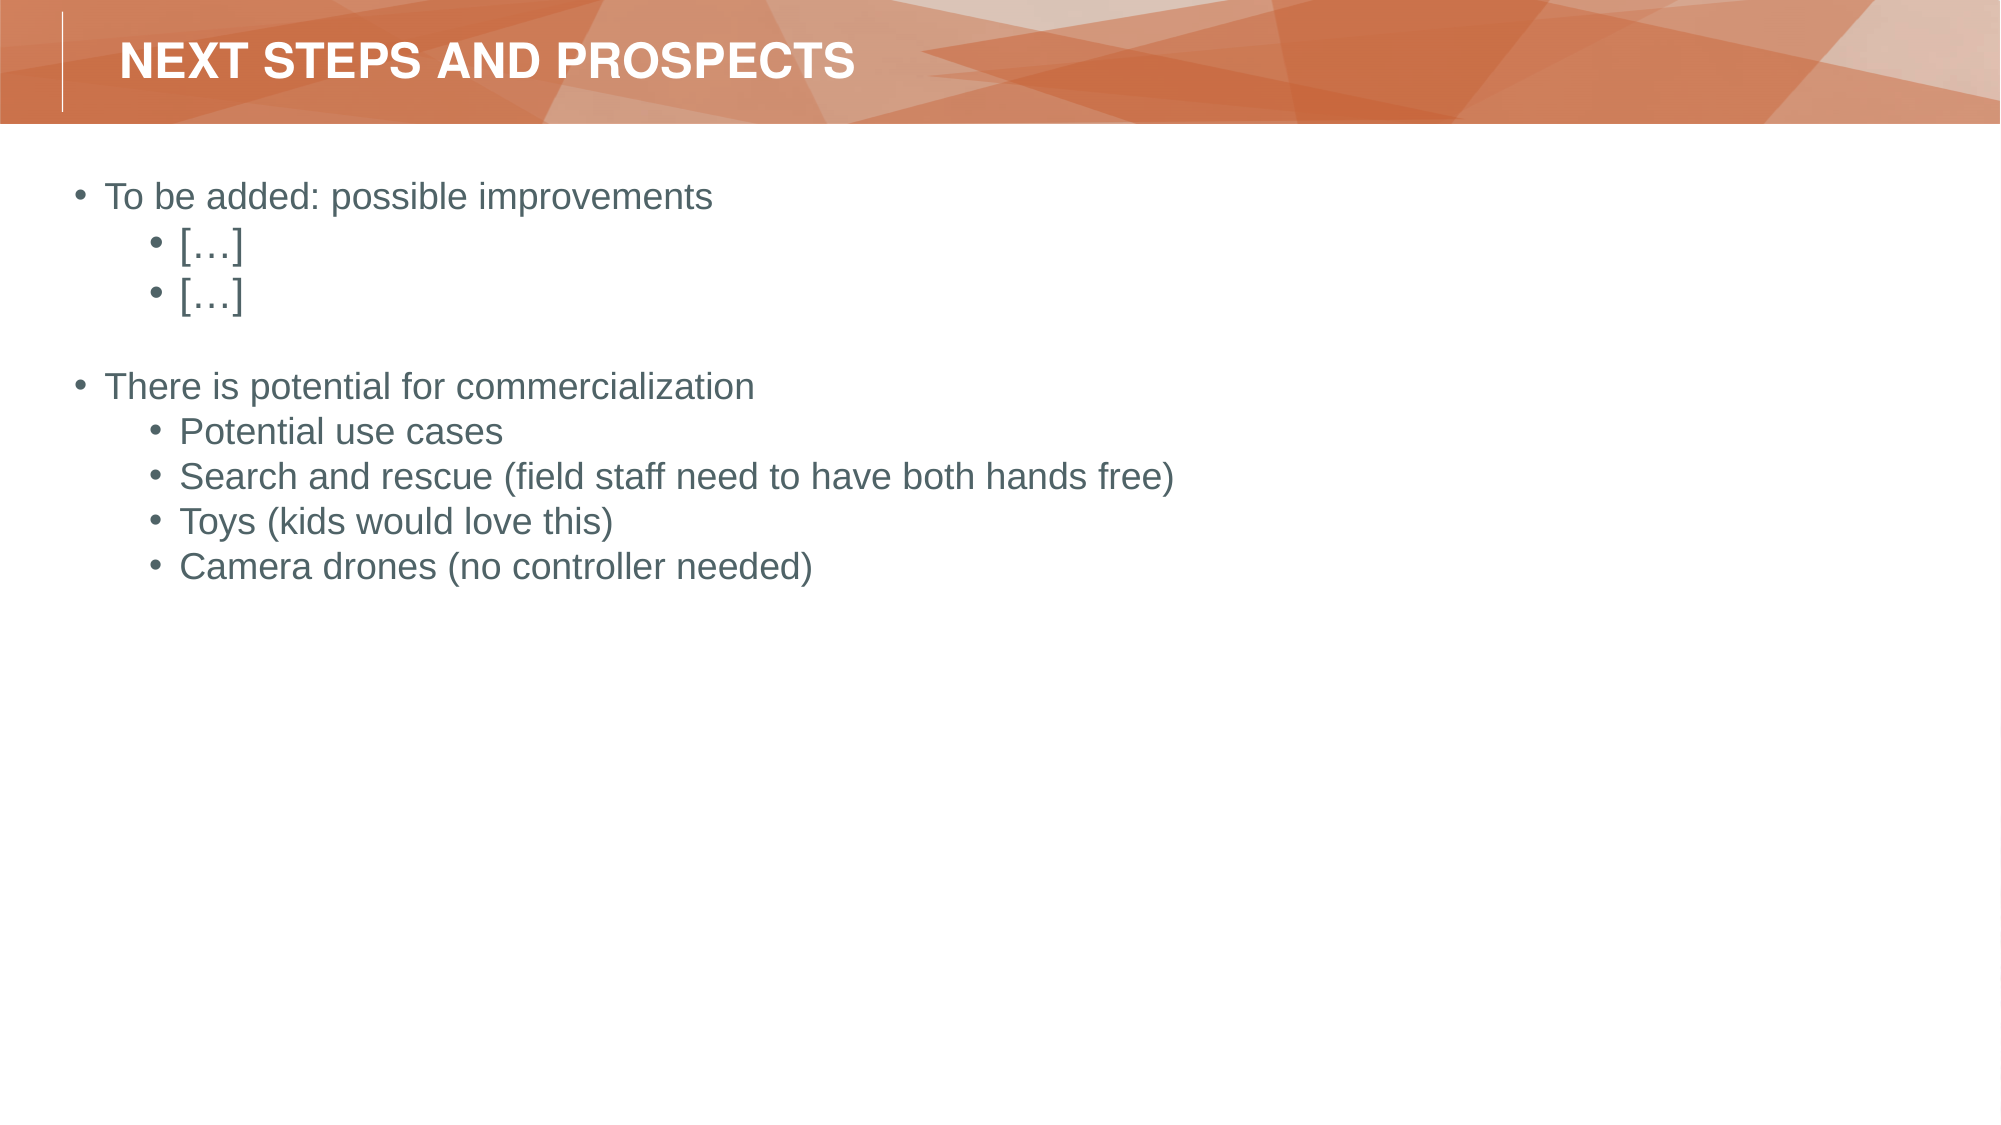

# Next Steps and PROSPECTS
To be added: possible improvements
[…]
[…]

There is potential for commercialization
Potential use cases
Search and rescue (field staff need to have both hands free)
Toys (kids would love this)
Camera drones (no controller needed)